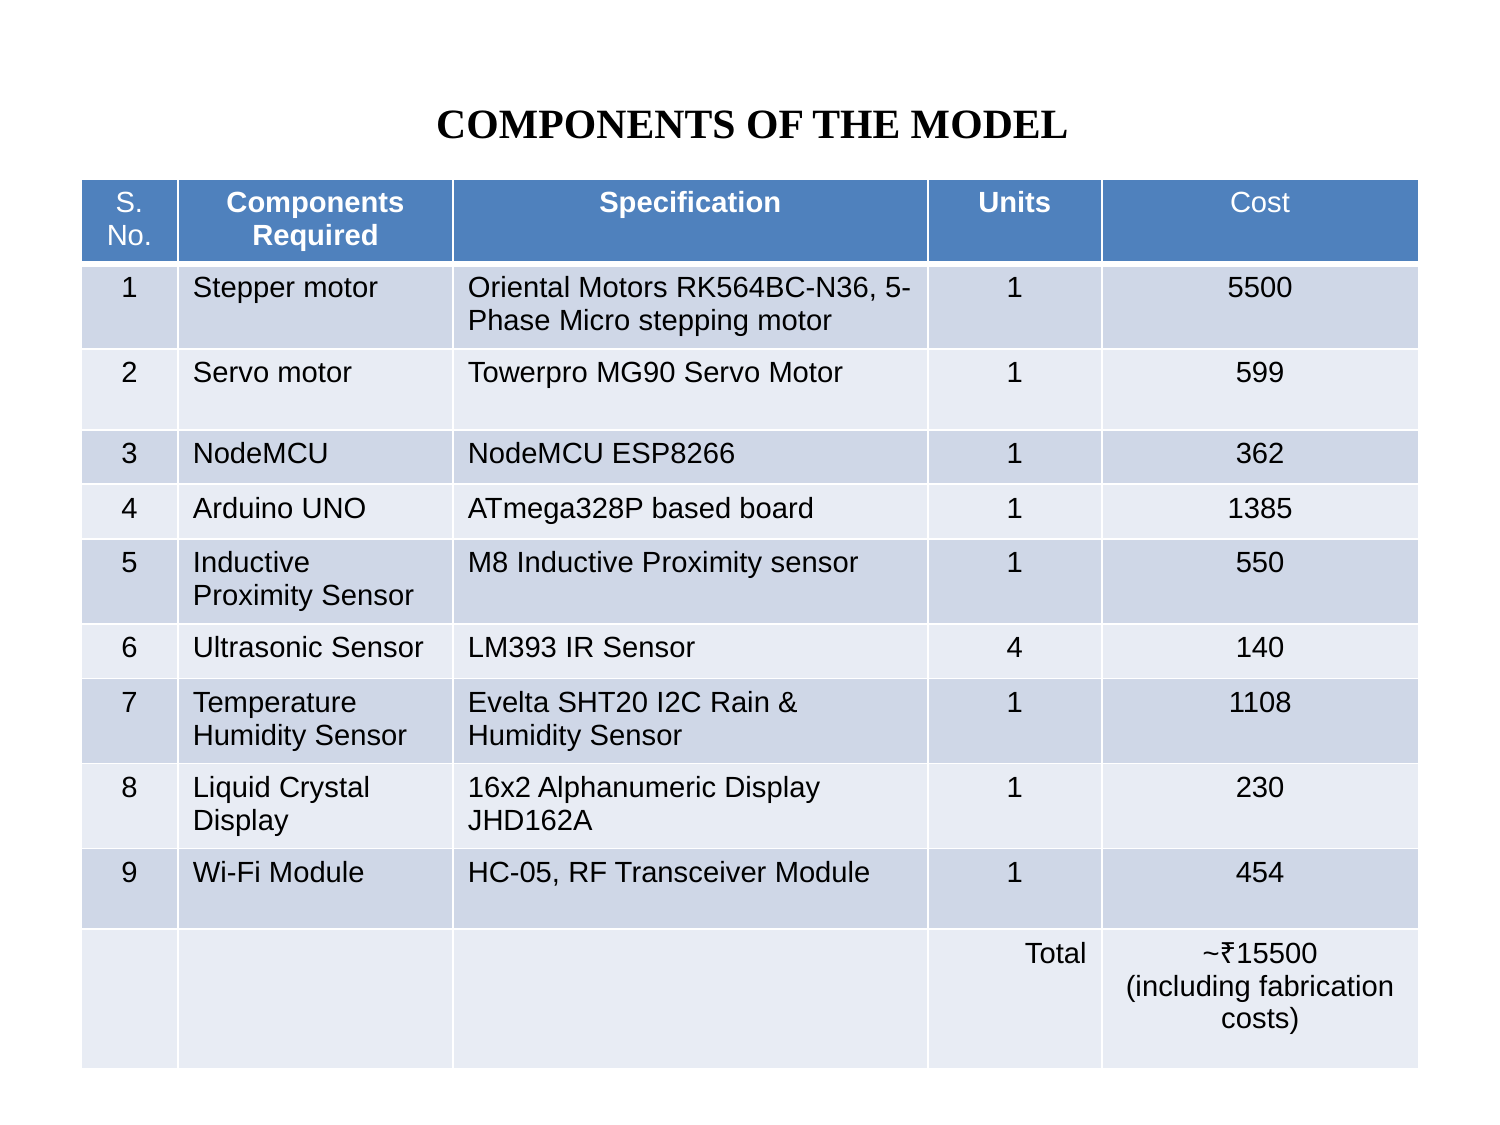

# COMPONENTS OF THE MODEL
| S. No. | Components Required | Specification | Units | Cost |
| --- | --- | --- | --- | --- |
| 1 | Stepper motor | Oriental Motors RK564BC-N36, 5-Phase Micro stepping motor | 1 | 5500 |
| 2 | Servo motor | Towerpro MG90 Servo Motor | 1 | 599 |
| 3 | NodeMCU | NodeMCU ESP8266 | 1 | 362 |
| 4 | Arduino UNO | ATmega328P based board | 1 | 1385 |
| 5 | Inductive Proximity Sensor | M8 Inductive Proximity sensor | 1 | 550 |
| 6 | Ultrasonic Sensor | LM393 IR Sensor | 4 | 140 |
| 7 | Temperature Humidity Sensor | Evelta SHT20 I2C Rain & Humidity Sensor | 1 | 1108 |
| 8 | Liquid Crystal Display | 16x2 Alphanumeric Display JHD162A | 1 | 230 |
| 9 | Wi-Fi Module | HC-05, RF Transceiver Module | 1 | 454 |
|  |  |  | Total | ~₹15500 (including fabrication costs) |